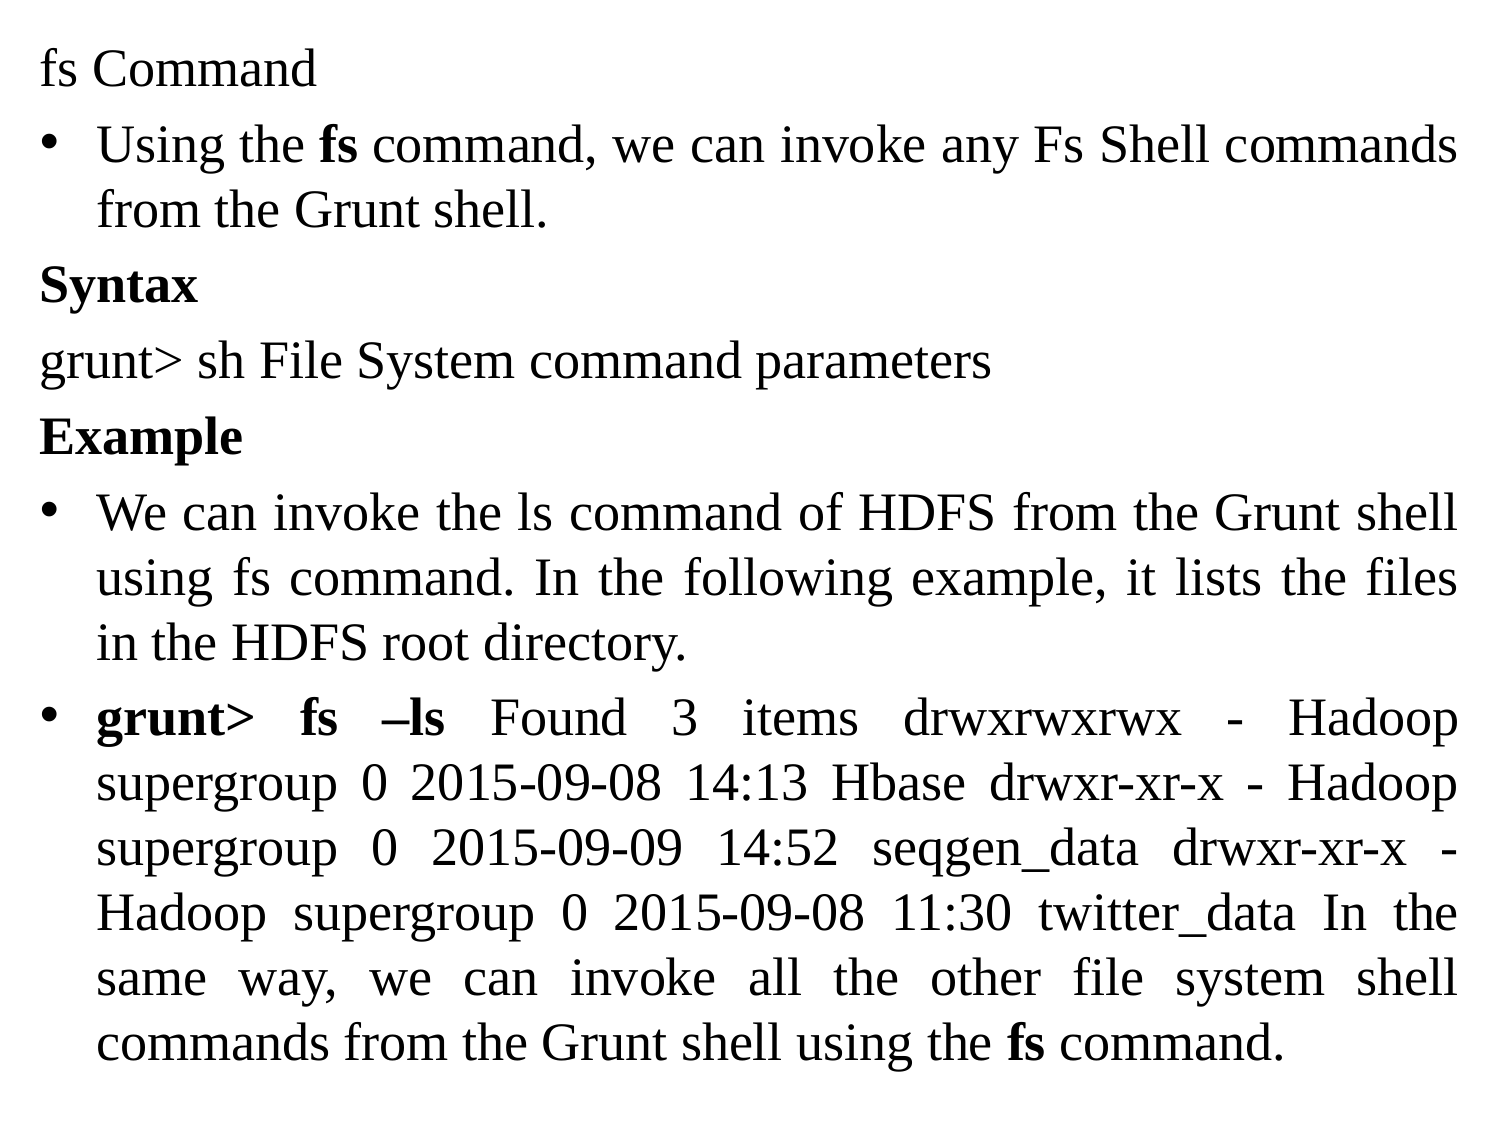

fs Command
Using the fs command, we can invoke any Fs Shell commands from the Grunt shell.
Syntax
grunt> sh File System command parameters
Example
We can invoke the ls command of HDFS from the Grunt shell using fs command. In the following example, it lists the files in the HDFS root directory.
grunt> fs –ls Found 3 items drwxrwxrwx - Hadoop supergroup 0 2015-09-08 14:13 Hbase drwxr-xr-x - Hadoop supergroup 0 2015-09-09 14:52 seqgen_data drwxr-xr-x - Hadoop supergroup 0 2015-09-08 11:30 twitter_data In the same way, we can invoke all the other file system shell commands from the Grunt shell using the fs command.